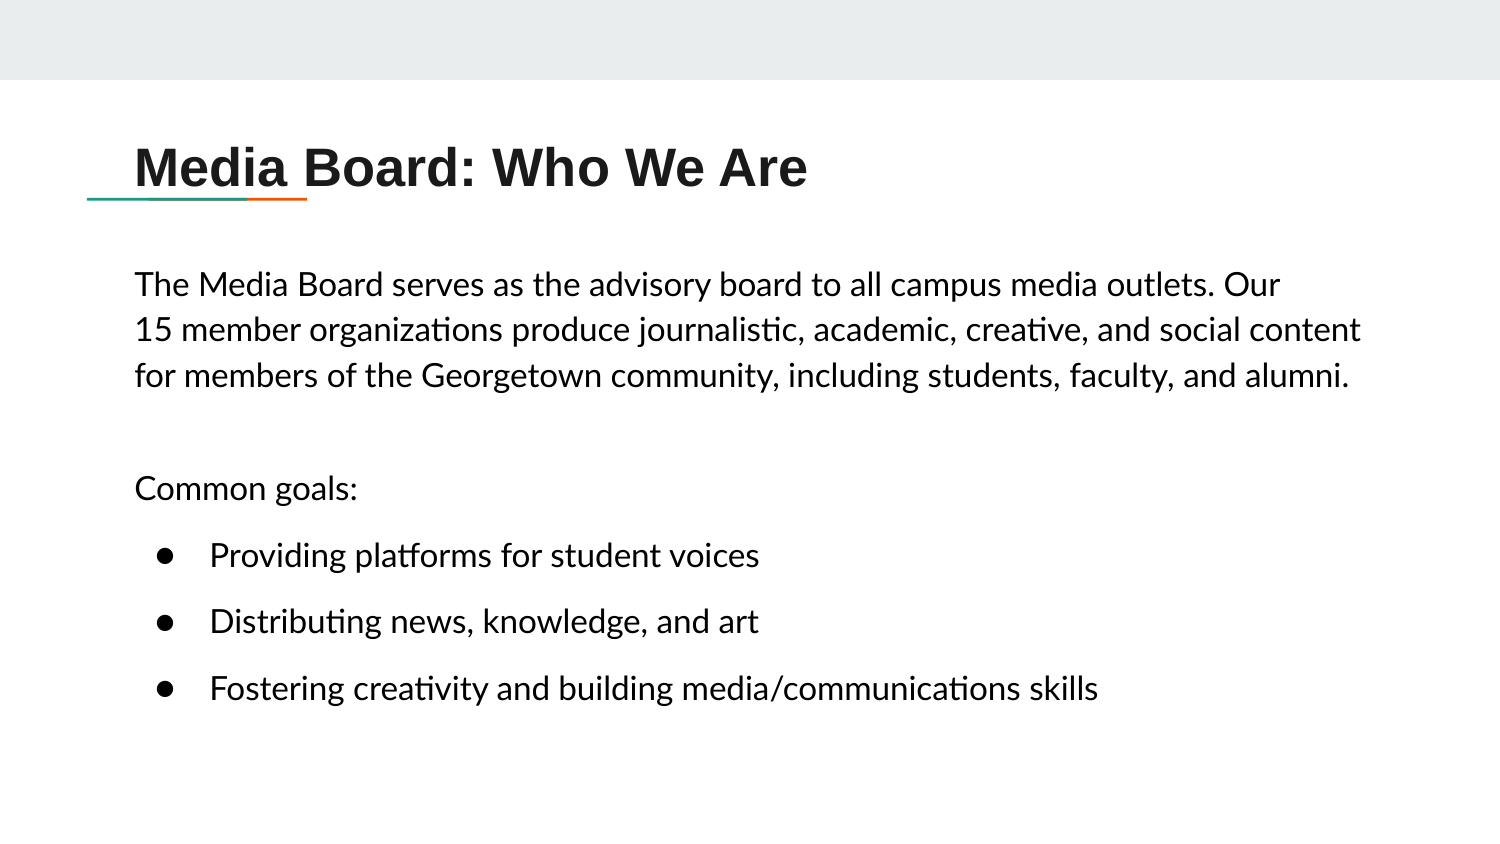

# Media Board: Who We Are
The Media Board serves as the advisory board to all campus media outlets. Our
15 member organizations produce journalistic, academic, creative, and social content for members of the Georgetown community, including students, faculty, and alumni.

Common goals:
Providing platforms for student voices
Distributing news, knowledge, and art
Fostering creativity and building media/communications skills